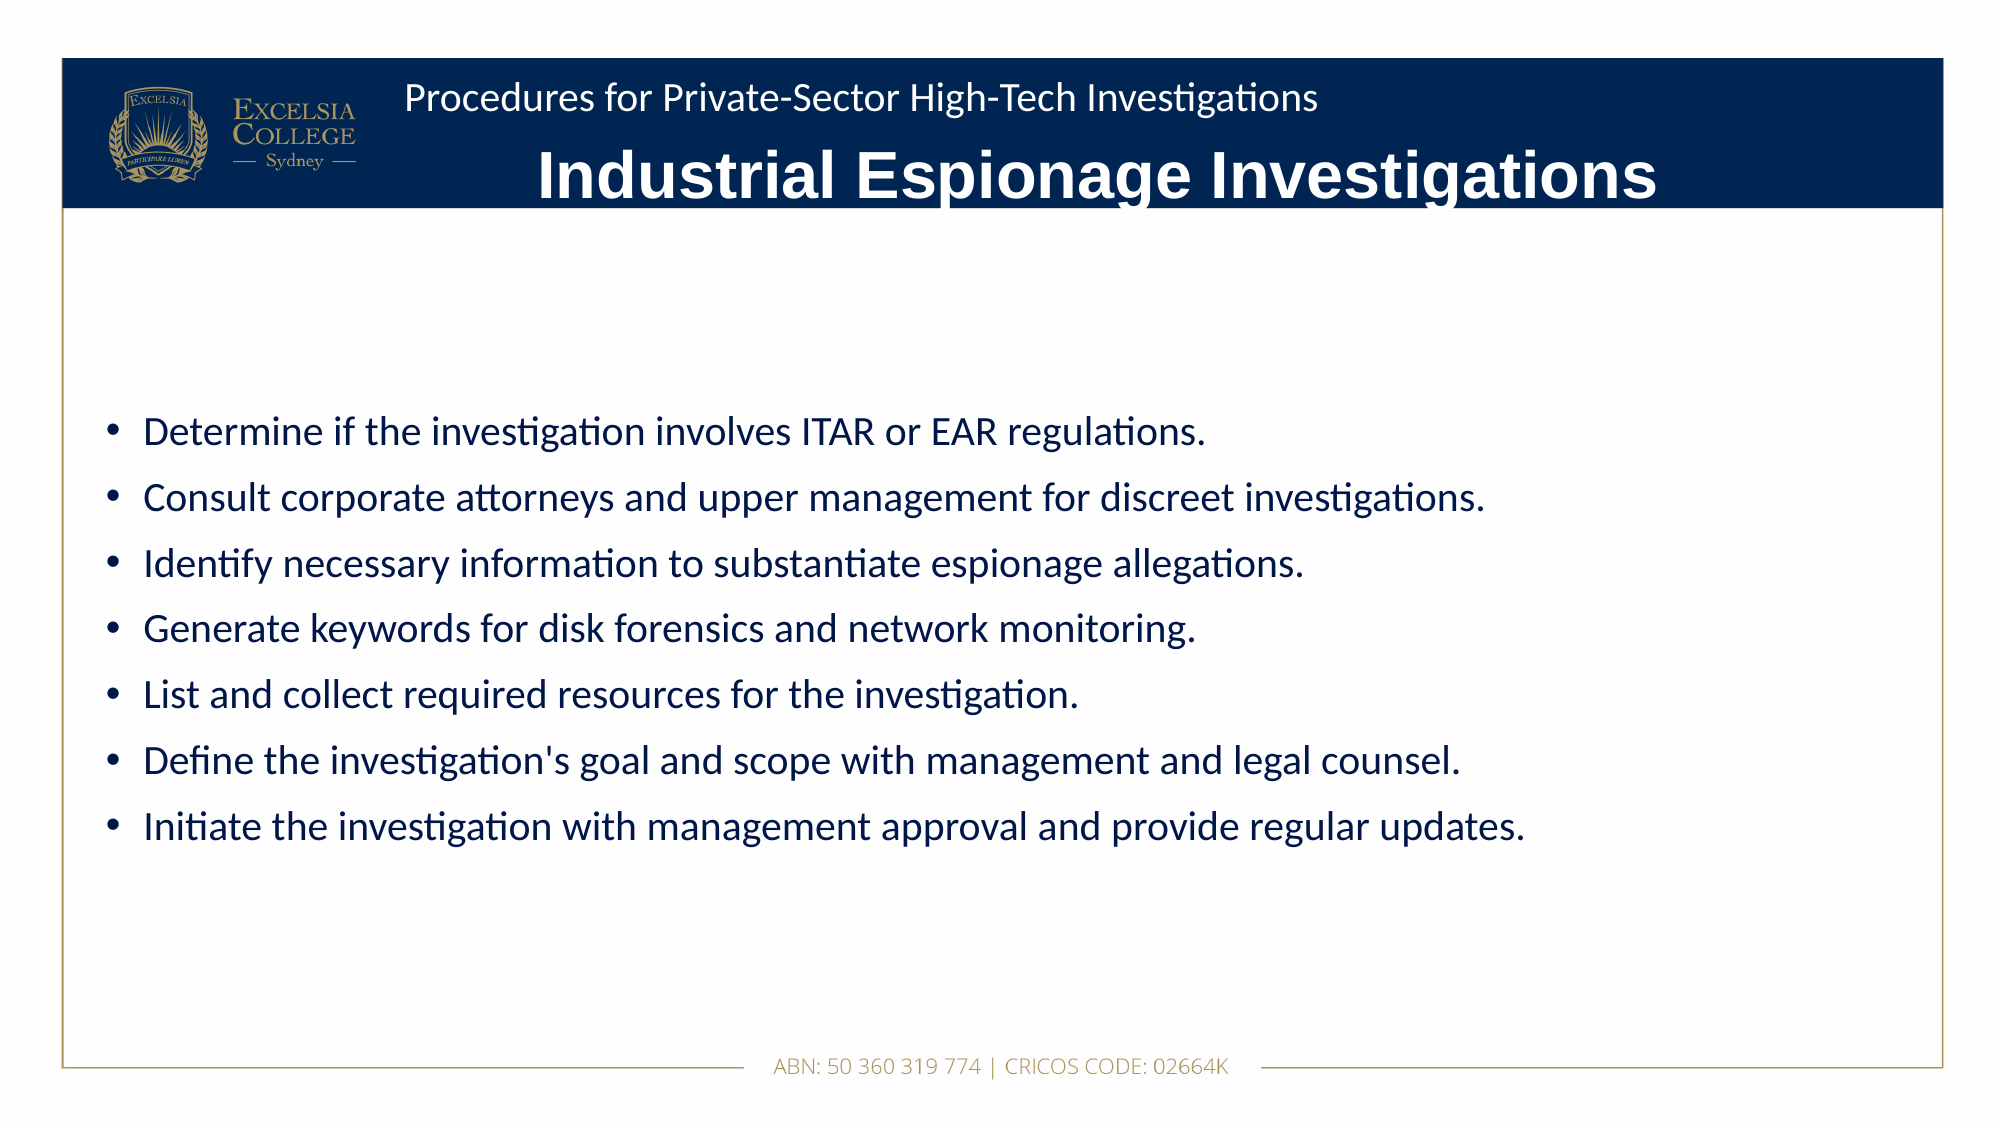

# Procedures for Private-Sector High-Tech Investigations
Industrial Espionage Investigations
Determine if the investigation involves ITAR or EAR regulations.
Consult corporate attorneys and upper management for discreet investigations.
Identify necessary information to substantiate espionage allegations.
Generate keywords for disk forensics and network monitoring.
List and collect required resources for the investigation.
Define the investigation's goal and scope with management and legal counsel.
Initiate the investigation with management approval and provide regular updates.